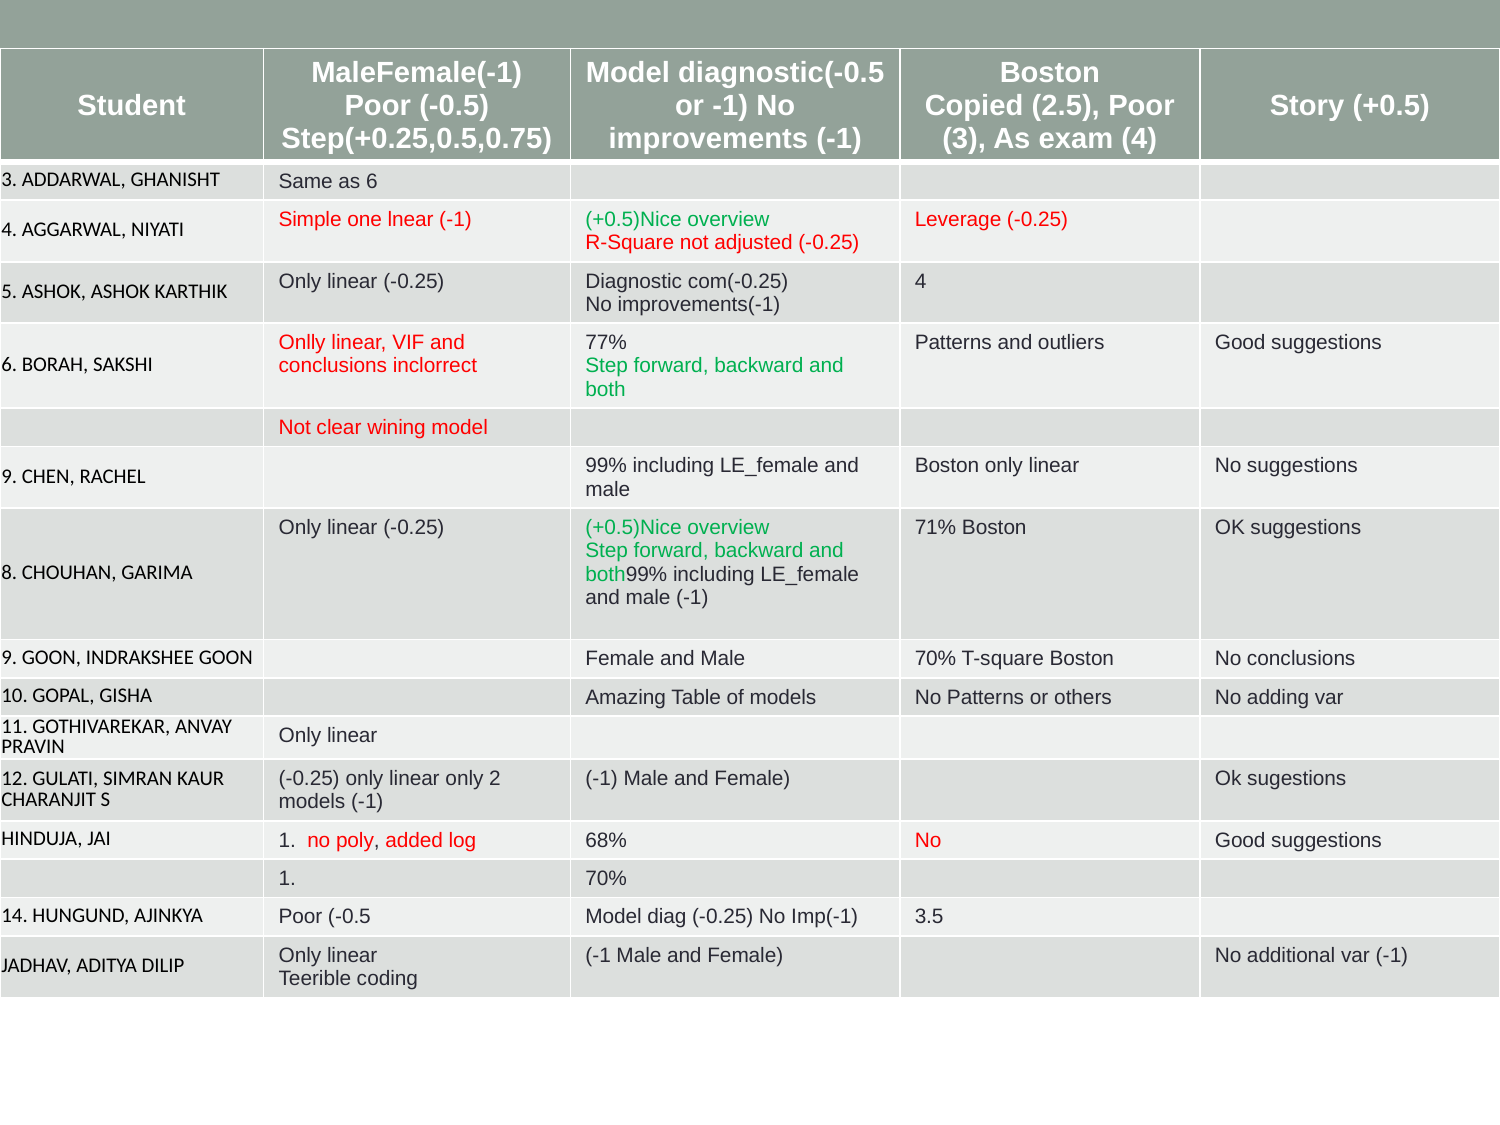

| Student | MaleFemale(-1) Poor (-0.5) Step(+0.25,0.5,0.75) | Model diagnostic(-0.5 or -1) No improvements (-1) | Boston Copied (2.5), Poor (3), As exam (4) | Story (+0.5) |
| --- | --- | --- | --- | --- |
| 3. ADDARWAL, GHANISHT | Same as 6 |  |  |  |
| 4. AGGARWAL, NIYATI | Simple one lnear (-1) | (+0.5)Nice overview R-Square not adjusted (-0.25) | Leverage (-0.25) |  |
| 5. ASHOK, ASHOK KARTHIK | Only linear (-0.25) | Diagnostic com(-0.25) No improvements(-1) | 4 |  |
| 6. BORAH, SAKSHI | Onlly linear, VIF and conclusions inclorrect | 77% Step forward, backward and both | Patterns and outliers | Good suggestions |
|  | Not clear wining model |  |  |  |
| 9. CHEN, RACHEL |  | 99% including LE\_female and male | Boston only linear | No suggestions |
| 8. CHOUHAN, GARIMA | Only linear (-0.25) | (+0.5)Nice overview Step forward, backward and both99% including LE\_female and male (-1) | 71% Boston | OK suggestions |
| 9. GOON, INDRAKSHEE GOON |  | Female and Male | 70% T-square Boston | No conclusions |
| 10. GOPAL, GISHA |  | Amazing Table of models | No Patterns or others | No adding var |
| 11. GOTHIVAREKAR, ANVAY PRAVIN | Only linear |  |  |  |
| 12. GULATI, SIMRAN KAUR CHARANJIT S | (-0.25) only linear only 2 models (-1) | (-1) Male and Female) |  | Ok sugestions |
| HINDUJA, JAI | 1. no poly, added log | 68% | No | Good suggestions |
|  | 1. | 70% |  |  |
| 14. HUNGUND, AJINKYA | Poor (-0.5 | Model diag (-0.25) No Imp(-1) | 3.5 |  |
| JADHAV, ADITYA DILIP | Only linear Teerible coding | (-1 Male and Female) |  | No additional var (-1) |
# Project # 1.   Life Expectancy – 10pts